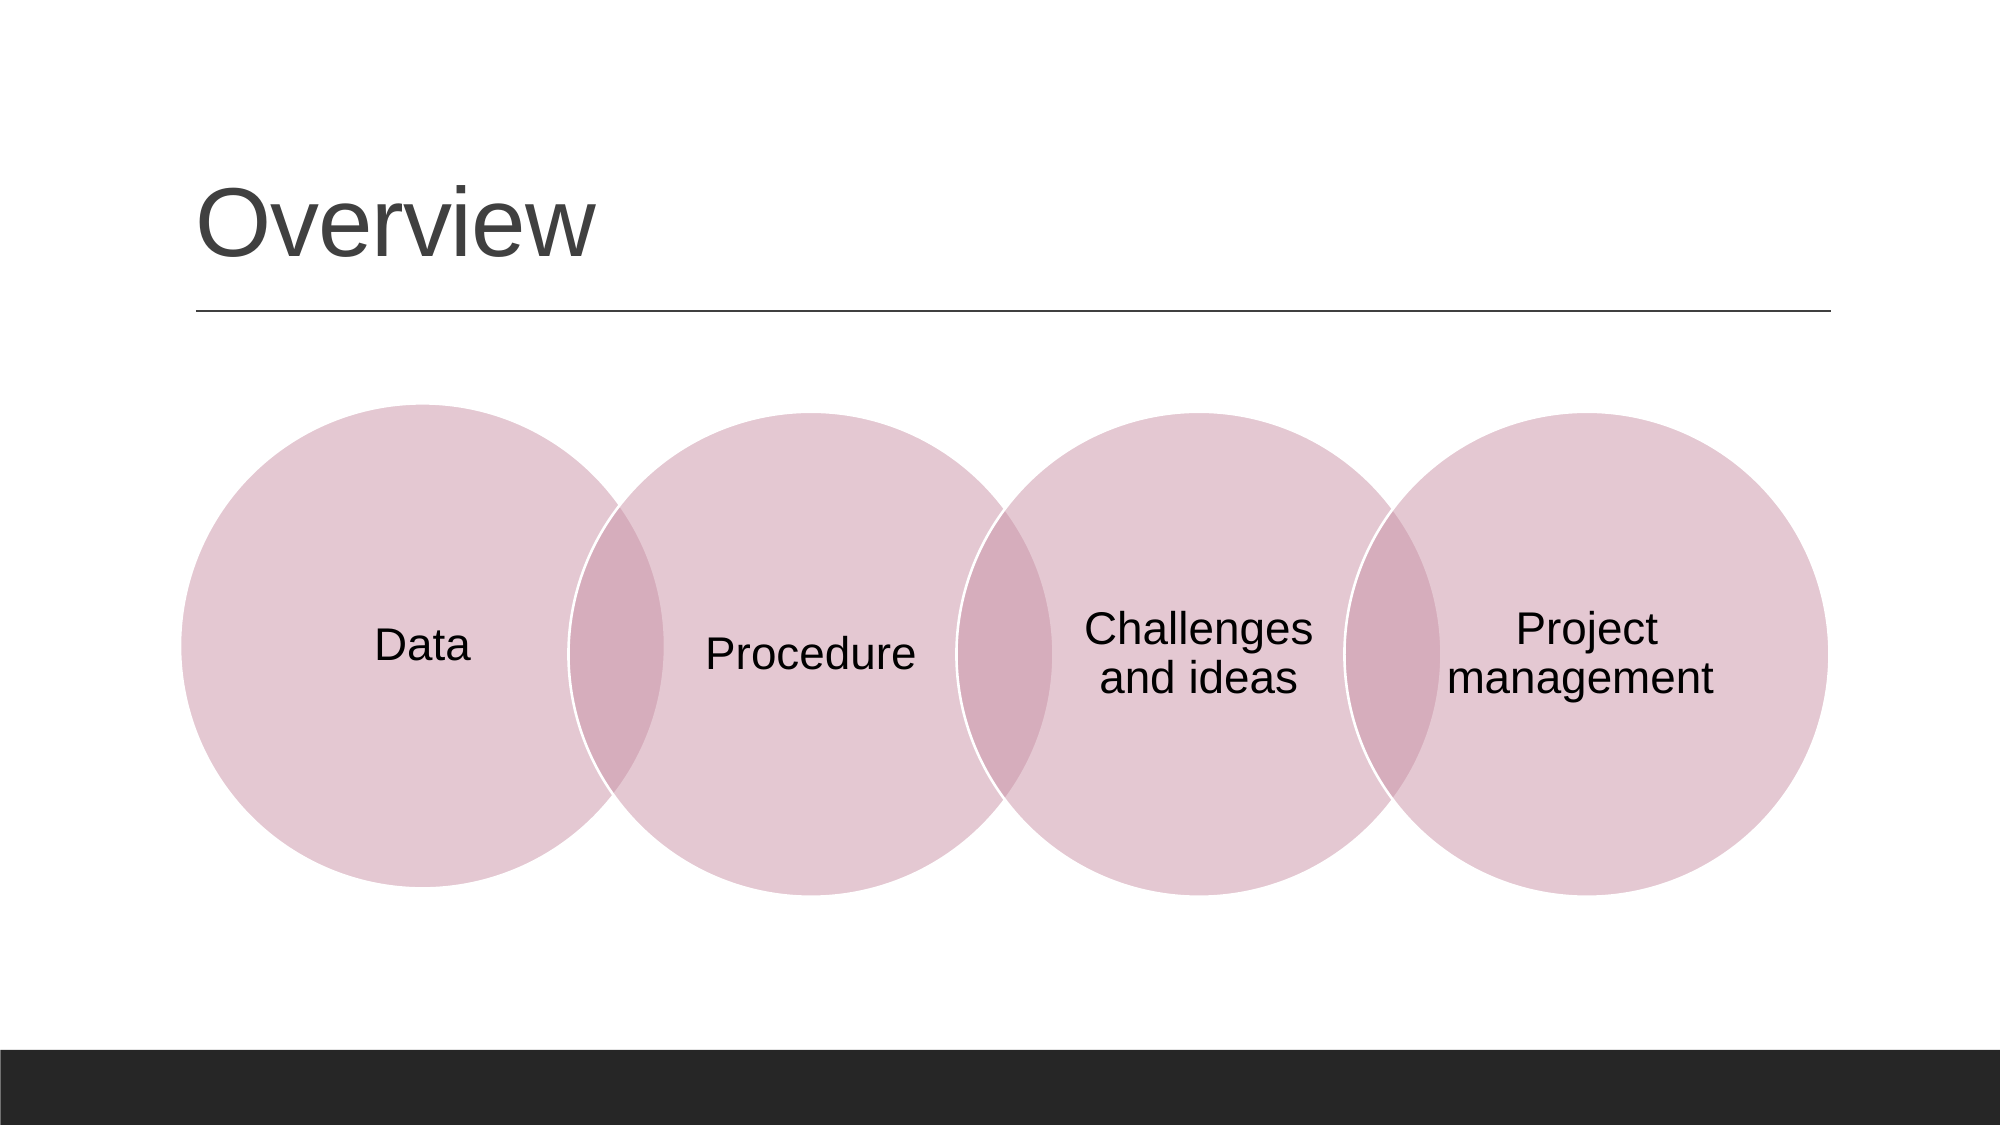

# Overview
Data
Procedure
Challenges and ideas
Project management